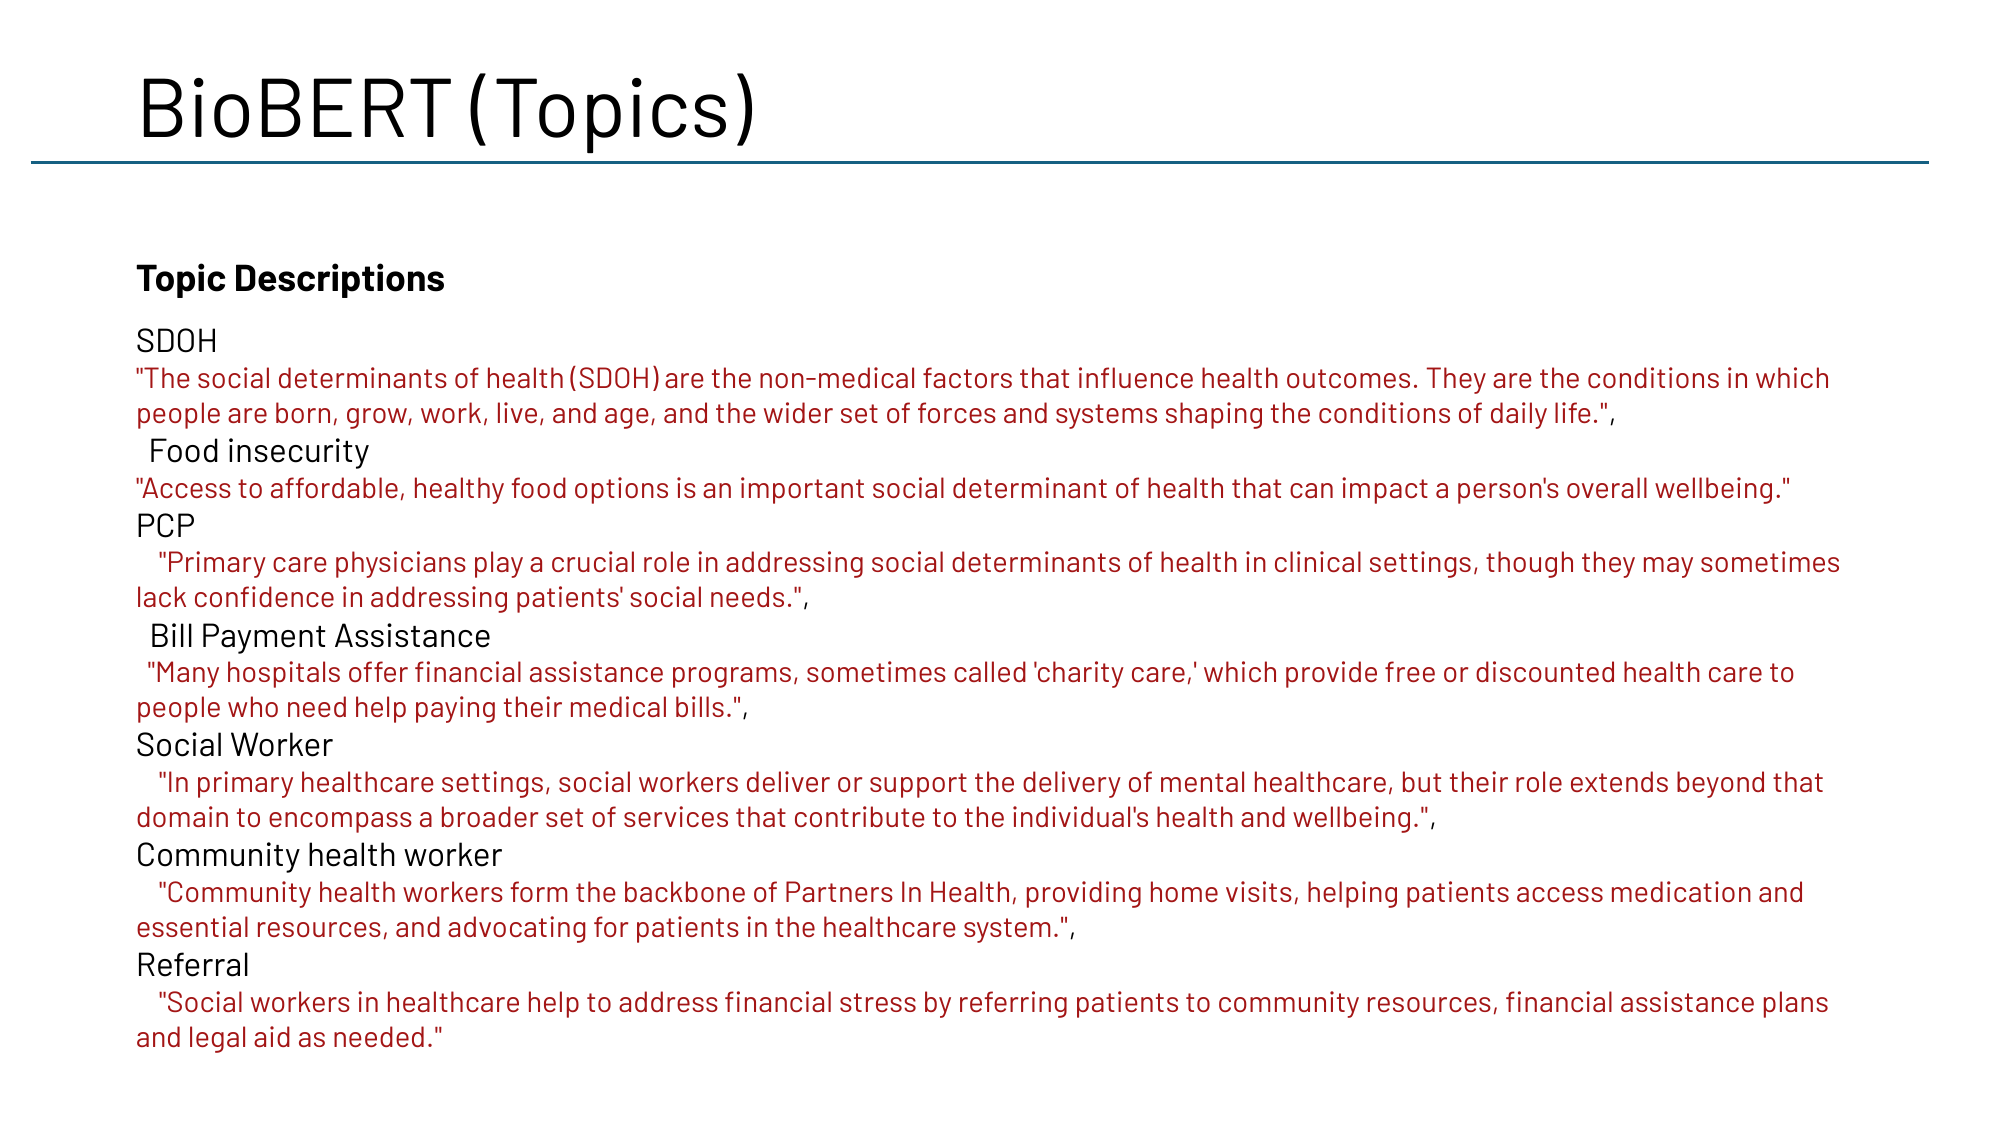

# BioBERT (Topics)
Topic Descriptions
SDOH
"The social determinants of health (SDOH) are the non-medical factors that influence health outcomes. They are the conditions in which people are born, grow, work, live, and age, and the wider set of forces and systems shaping the conditions of daily life.",
  Food insecurity
"Access to affordable, healthy food options is an important social determinant of health that can impact a person's overall wellbeing."
PCP
    "Primary care physicians play a crucial role in addressing social determinants of health in clinical settings, though they may sometimes lack confidence in addressing patients' social needs.",
  Bill Payment Assistance
  "Many hospitals offer financial assistance programs, sometimes called 'charity care,' which provide free or discounted health care to people who need help paying their medical bills.",
Social Worker
    "In primary healthcare settings, social workers deliver or support the delivery of mental healthcare, but their role extends beyond that domain to encompass a broader set of services that contribute to the individual's health and wellbeing.",
Community health worker
    "Community health workers form the backbone of Partners In Health, providing home visits, helping patients access medication and essential resources, and advocating for patients in the healthcare system.",
Referral
    "Social workers in healthcare help to address financial stress by referring patients to community resources, financial assistance plans and legal aid as needed."